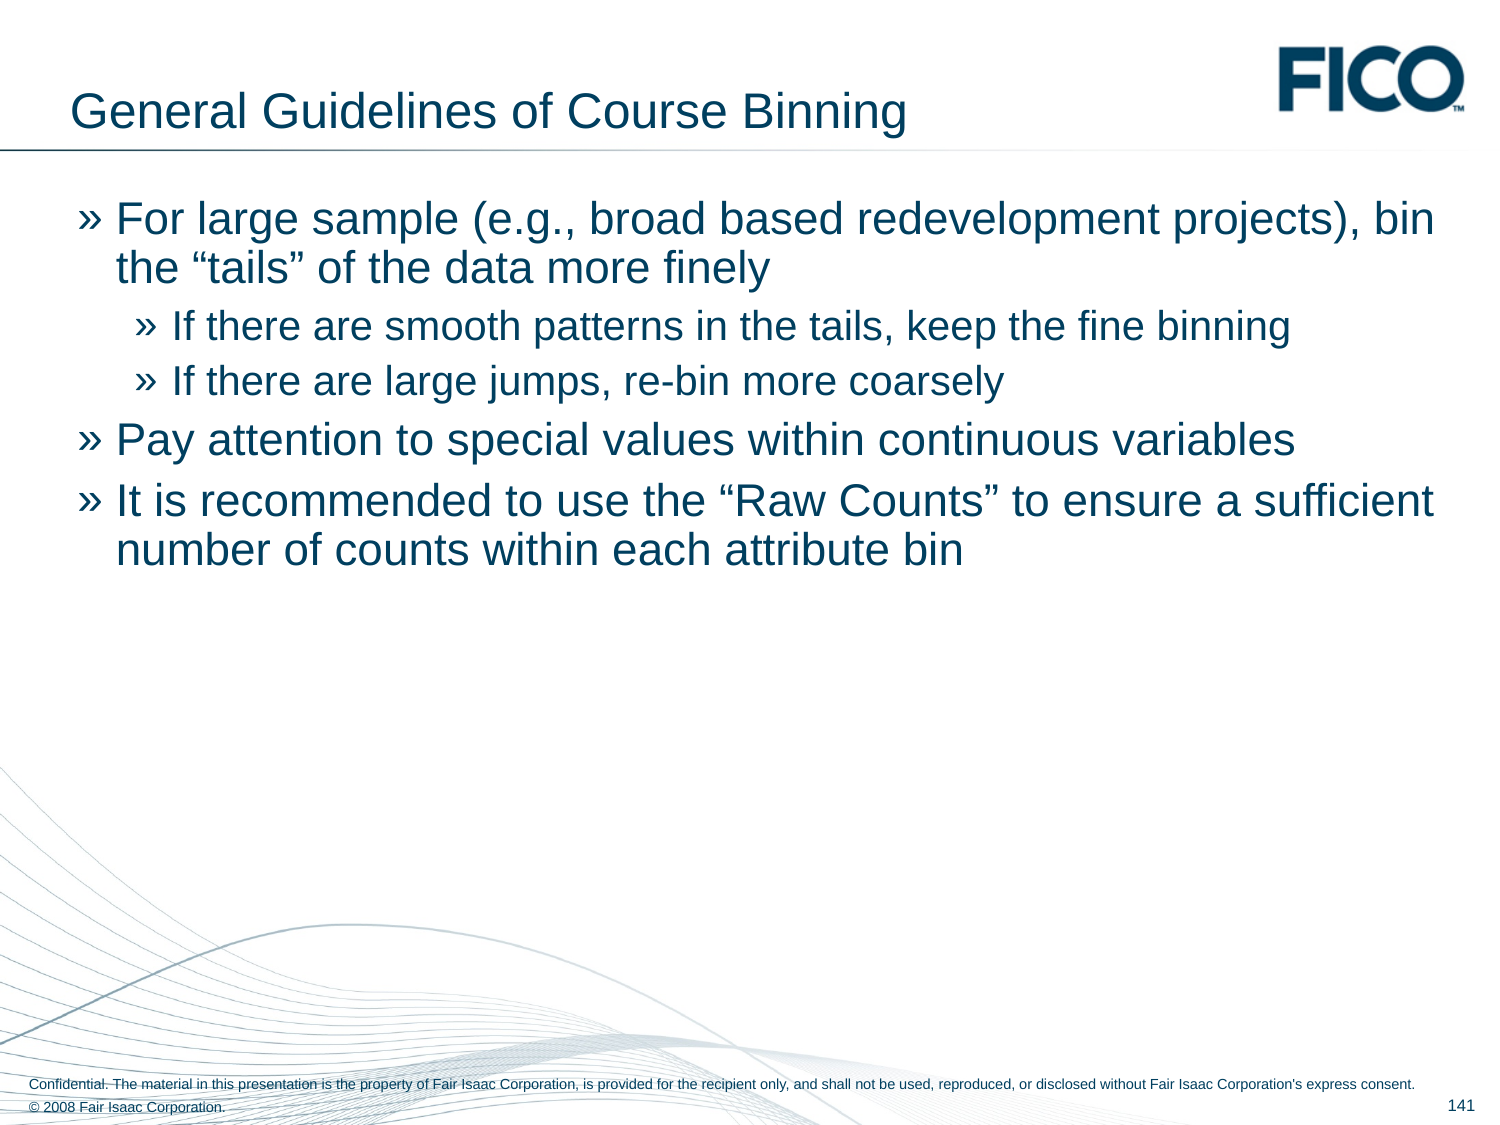

# General Guidelines of Course Binning
For large sample (e.g., broad based redevelopment projects), bin the “tails” of the data more finely
If there are smooth patterns in the tails, keep the fine binning
If there are large jumps, re-bin more coarsely
Pay attention to special values within continuous variables
It is recommended to use the “Raw Counts” to ensure a sufficient number of counts within each attribute bin